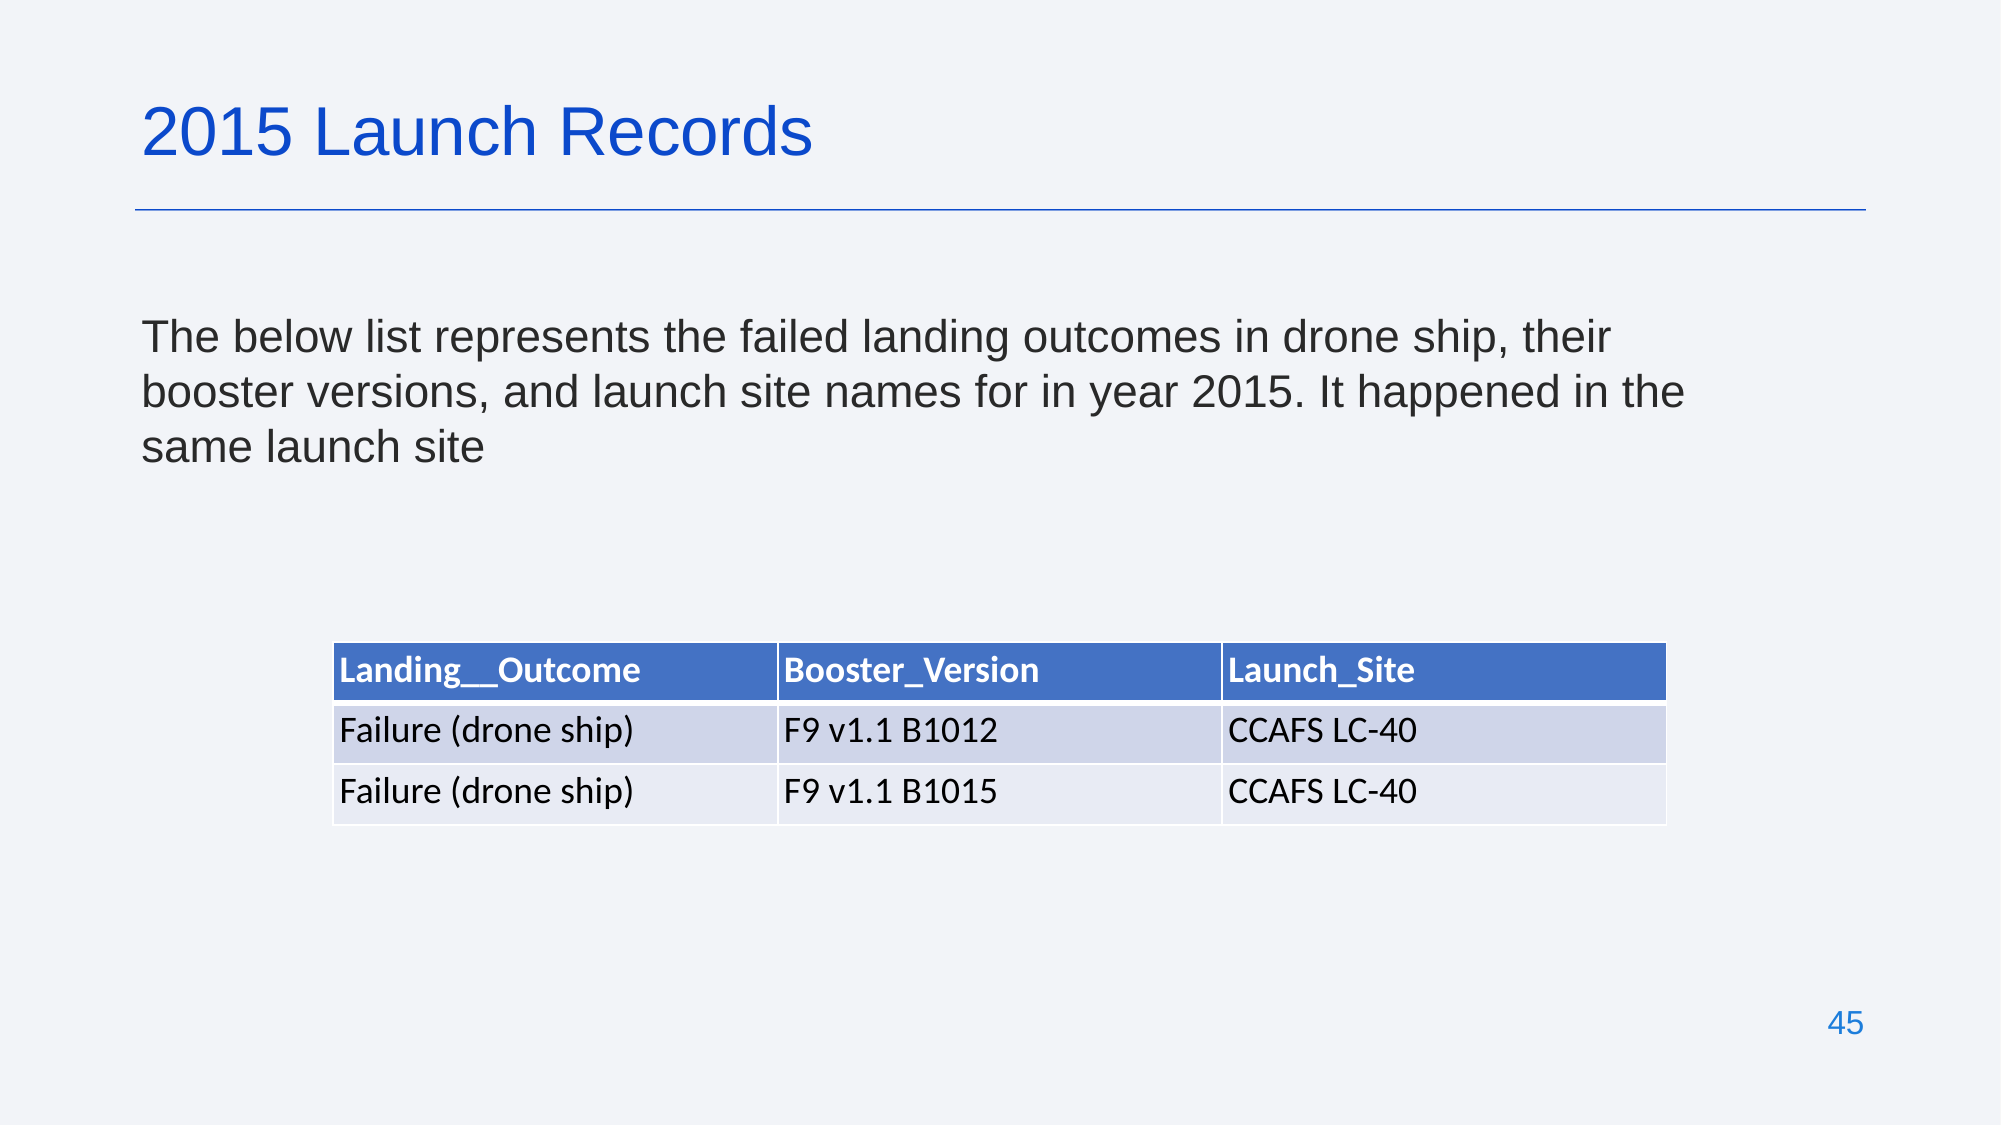

2015 Launch Records
The below list represents the failed landing outcomes in drone ship, their booster versions, and launch site names for in year 2015. It happened in the same launch site
| Landing\_\_Outcome | Booster\_Version | Launch\_Site |
| --- | --- | --- |
| Failure (drone ship) | F9 v1.1 B1012 | CCAFS LC-40 |
| Failure (drone ship) | F9 v1.1 B1015 | CCAFS LC-40 |
45